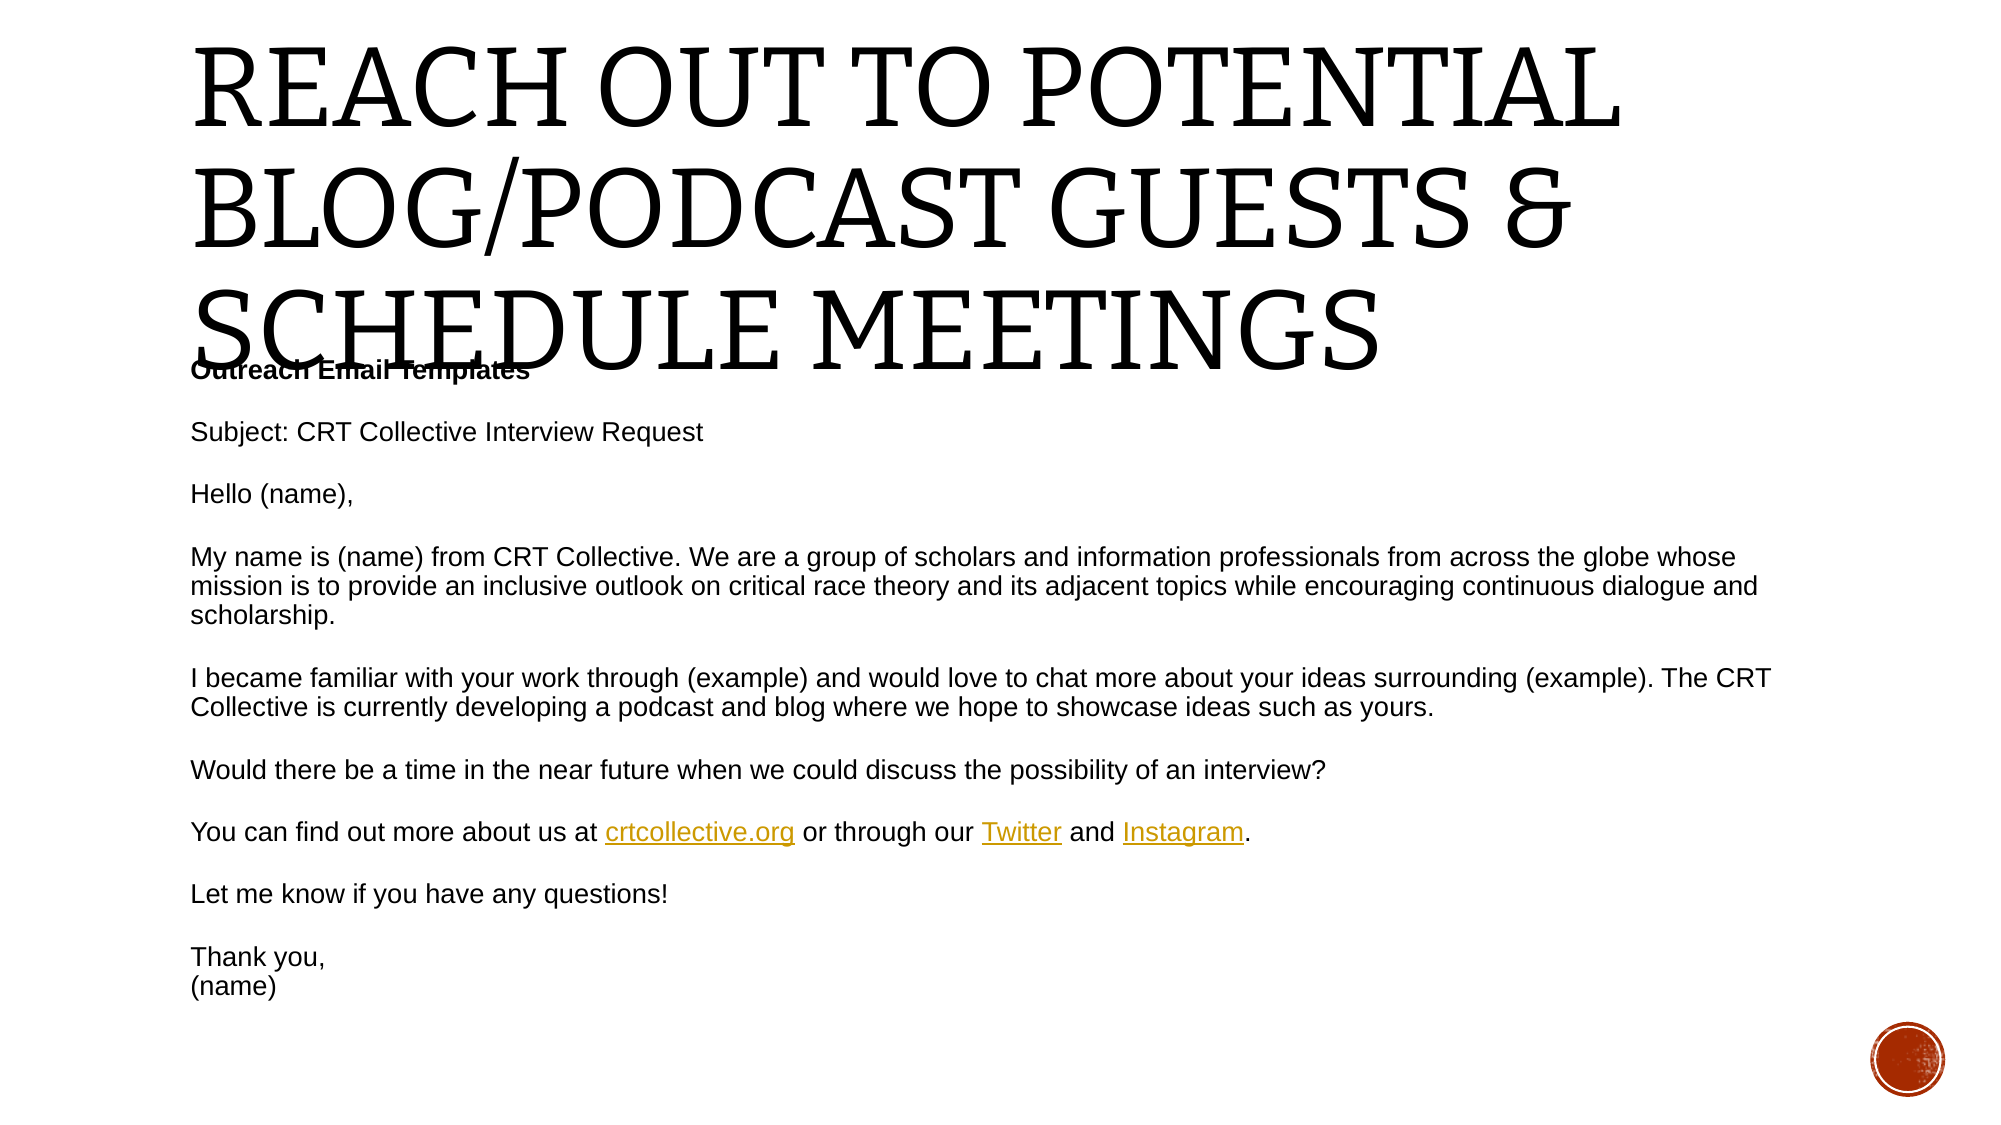

# Reach out to Potential Blog/podcast Guests & Schedule meetings
Outreach Email Templates
Subject: CRT Collective Interview Request
Hello (name),
My name is (name) from CRT Collective. We are a group of scholars and information professionals from across the globe whose mission is to provide an inclusive outlook on critical race theory and its adjacent topics while encouraging continuous dialogue and scholarship.
I became familiar with your work through (example) and would love to chat more about your ideas surrounding (example). The CRT Collective is currently developing a podcast and blog where we hope to showcase ideas such as yours.
Would there be a time in the near future when we could discuss the possibility of an interview?
You can find out more about us at crtcollective.org or through our Twitter and Instagram.
Let me know if you have any questions!
Thank you,
(name)